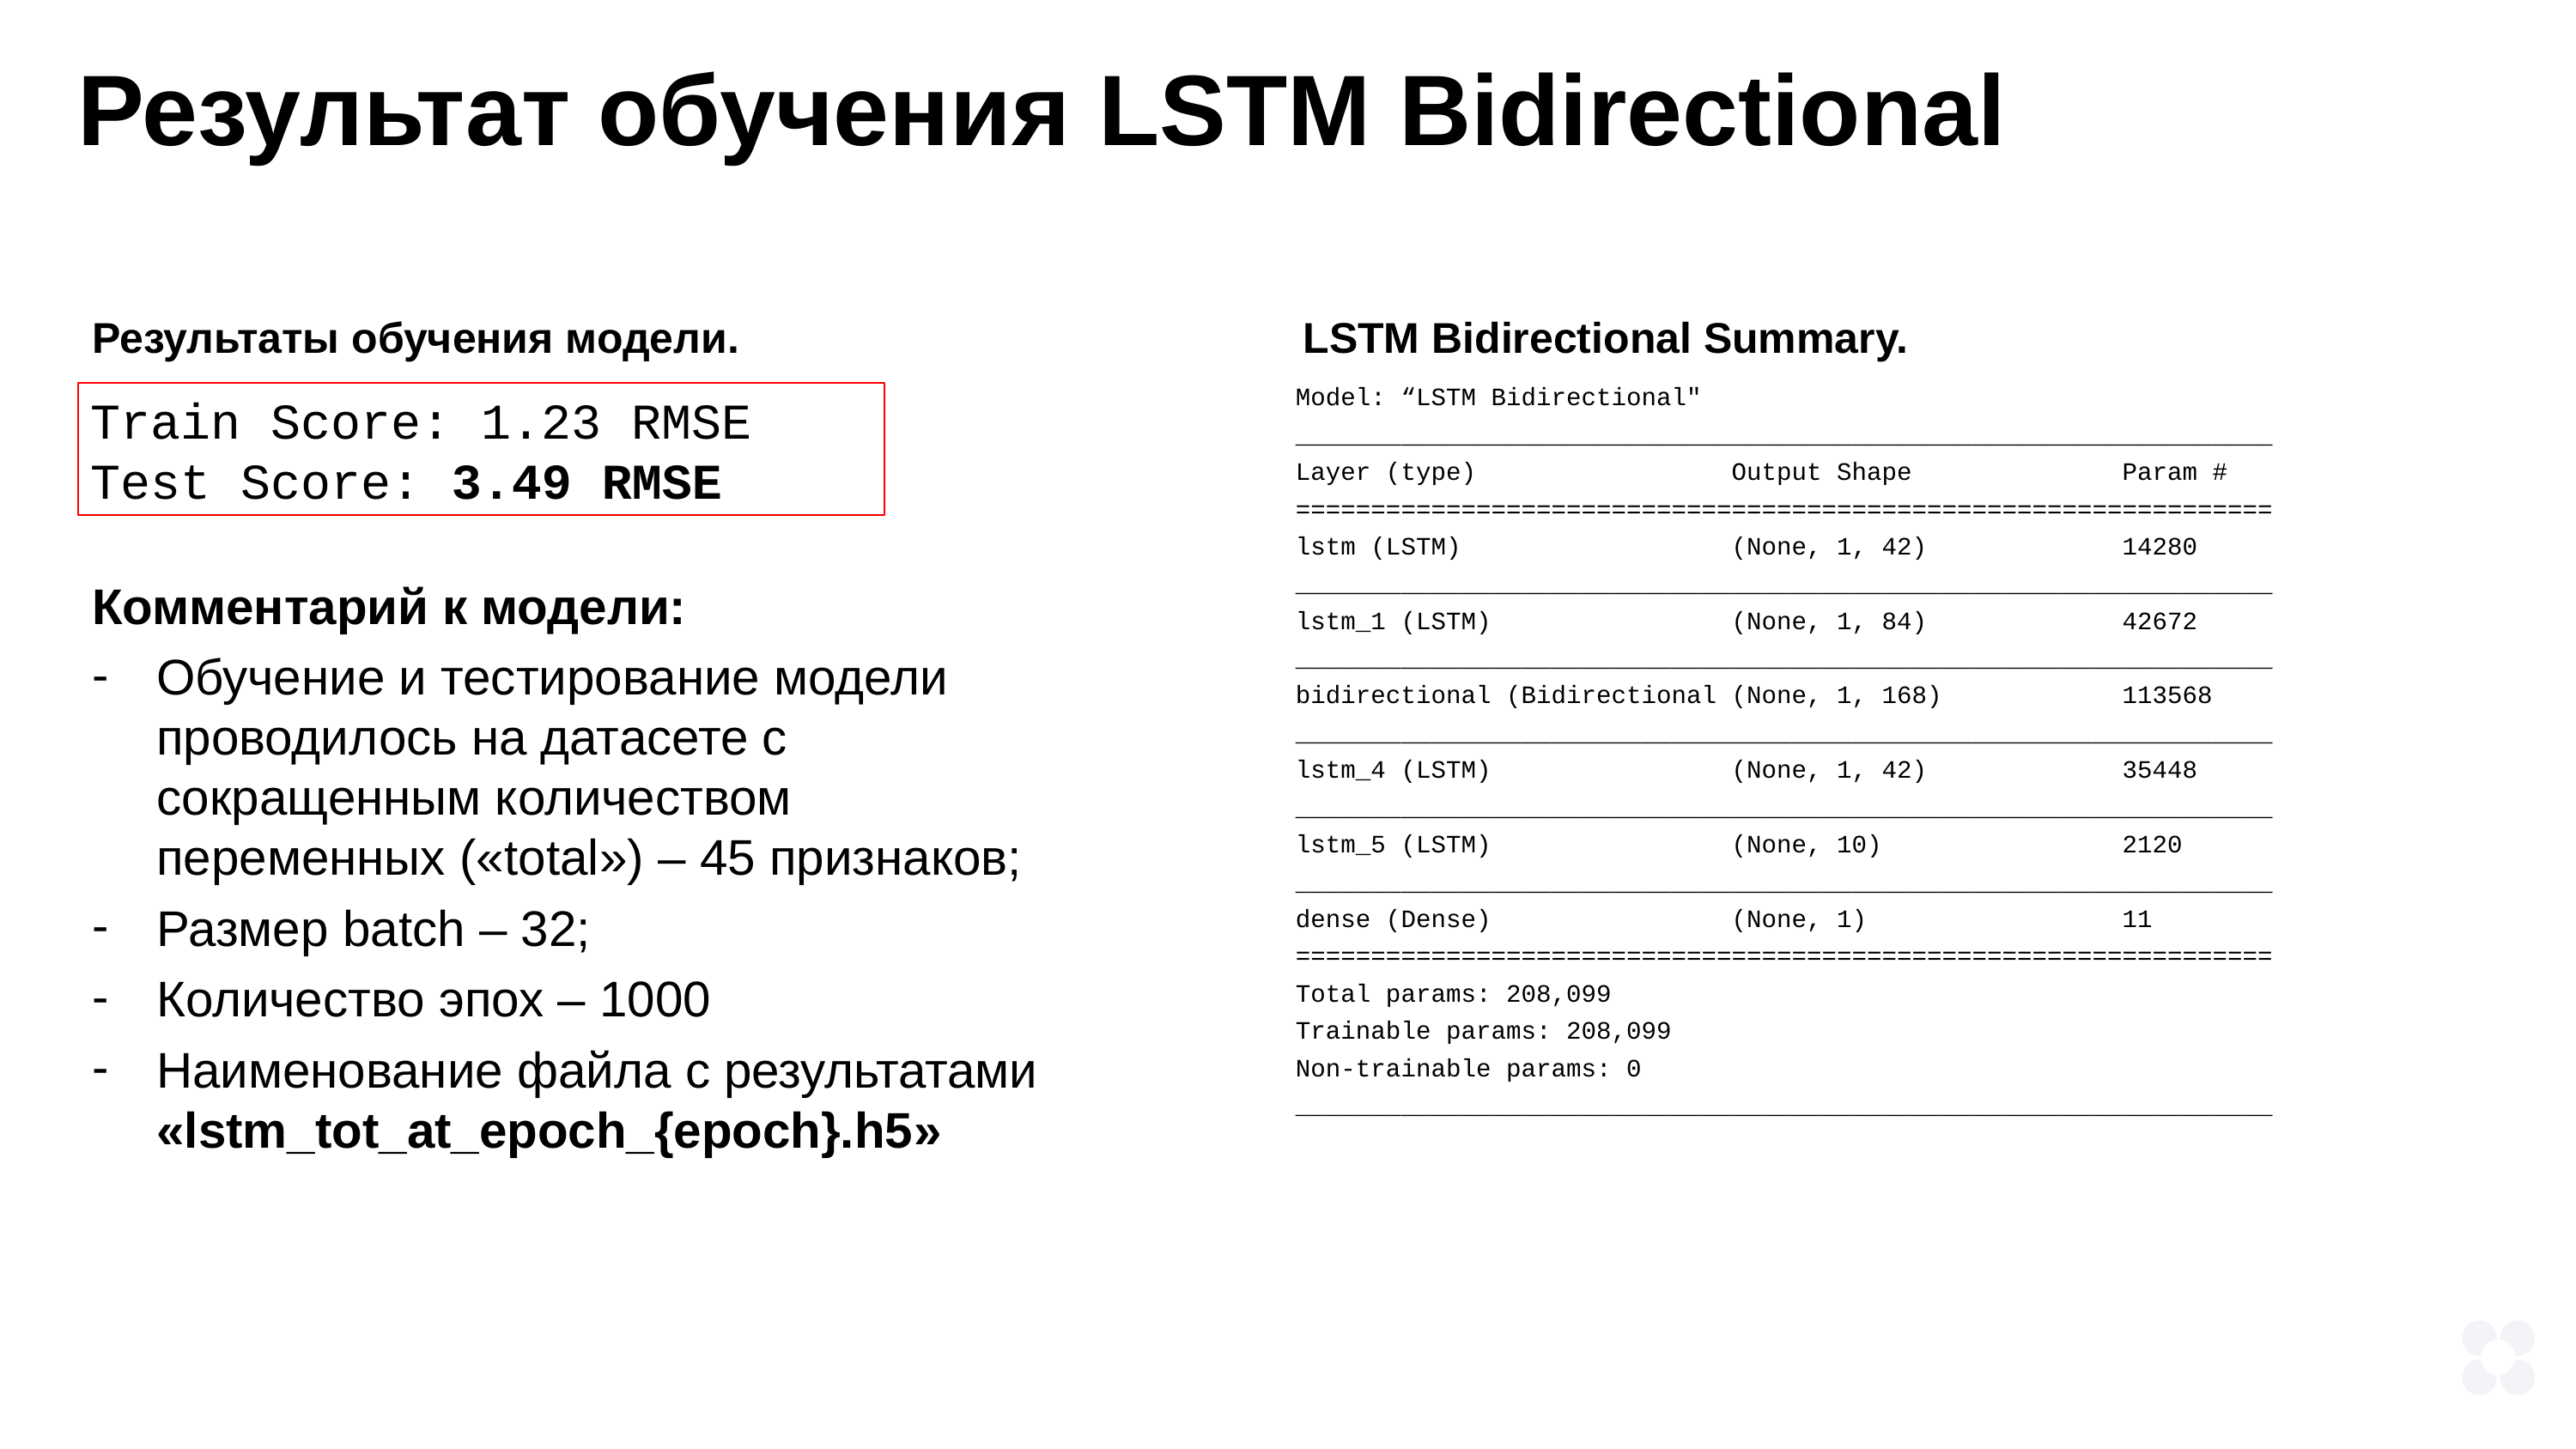

Результат обучения LSTM Bidirectional

Результаты обучения модели.
LSTM Bidirectional Summary.
Model: “LSTM Bidirectional"
_________________________________________________________________
Layer (type)                 Output Shape              Param #
=================================================================
lstm (LSTM)                  (None, 1, 42)             14280
_________________________________________________________________
lstm_1 (LSTM)                (None, 1, 84)             42672
_________________________________________________________________
bidirectional (Bidirectional (None, 1, 168)            113568
_________________________________________________________________
lstm_4 (LSTM)                (None, 1, 42)             35448
_________________________________________________________________
lstm_5 (LSTM)                (None, 10)                2120
_________________________________________________________________
dense (Dense)                (None, 1)                 11
=================================================================
Total params: 208,099
Trainable params: 208,099
Non-trainable params: 0
_________________________________________________________________
Train Score: 1.23 RMSE
Test Score: 3.49 RMSE
Комментарий к модели:
Обучение и тестирование модели проводилось на датасете с сокращенным количеством переменных («total») – 45 признаков;
Размер batch – 32;
Количество эпох – 1000
Наименование файла с результатами «lstm_tot_at_epoch_{epoch}.h5»